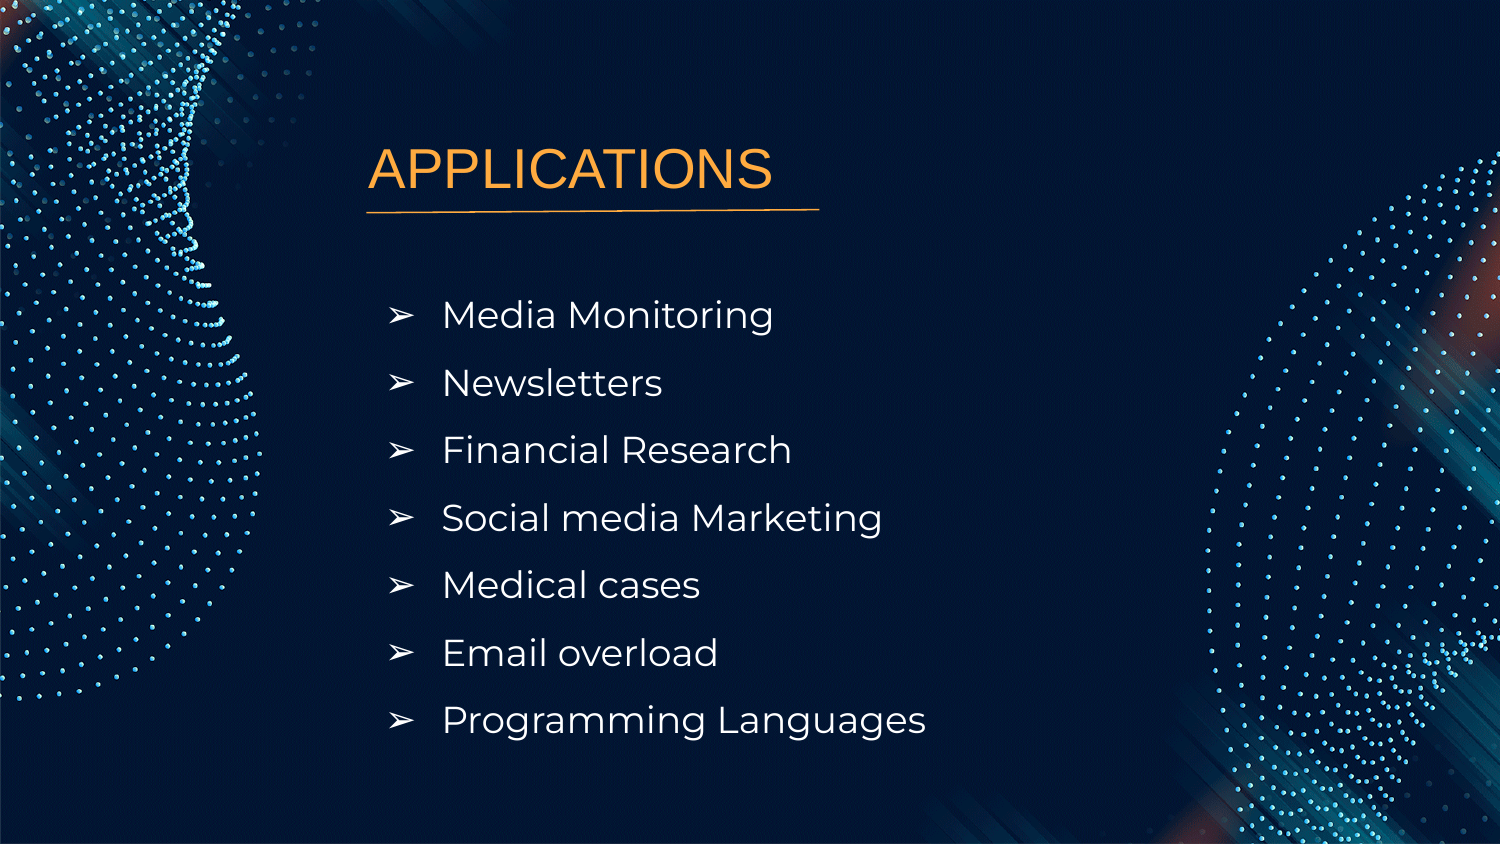

APPLICATIONS
Media Monitoring
Newsletters
Financial Research
Social media Marketing
Medical cases
Email overload
Programming Languages